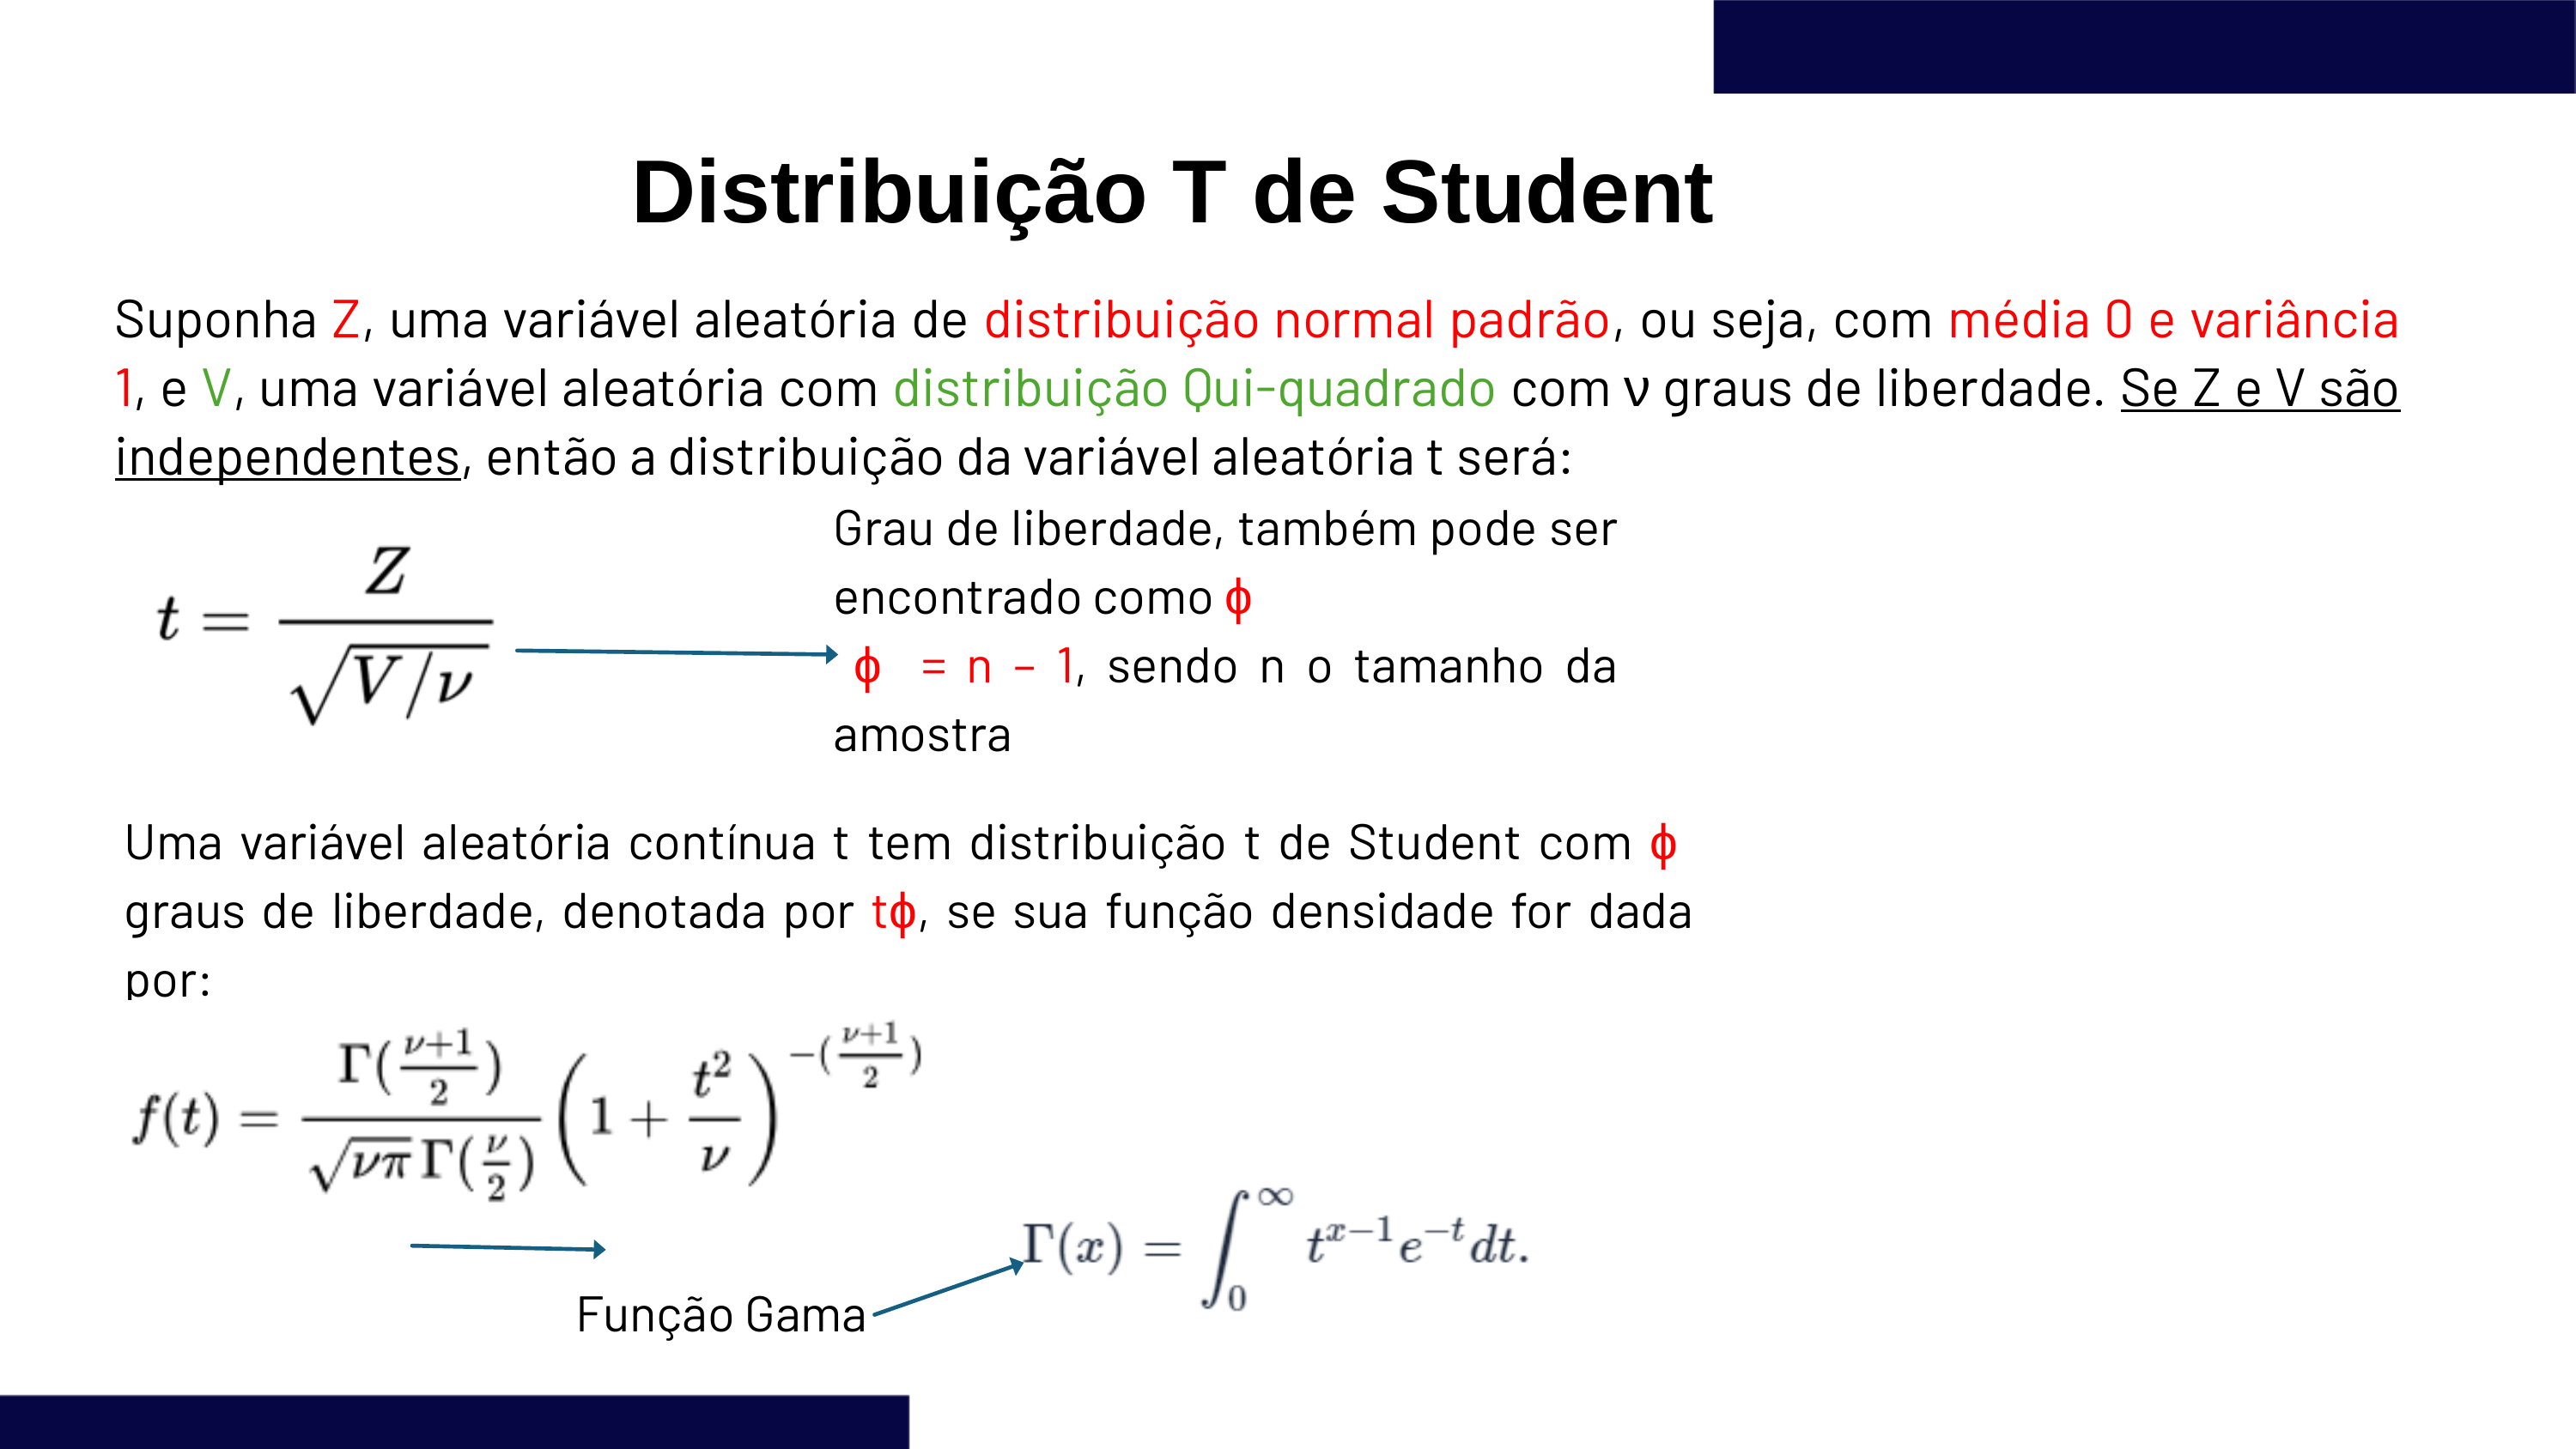

Distribuição T de Student
Suponha Z, uma variável aleatória de distribuição normal padrão, ou seja, com média 0 e variância 1, e V, uma variável aleatória com distribuição Qui-quadrado com ν graus de liberdade. Se Z e V são independentes, então a distribuição da variável aleatória t será:
Grau de liberdade, também pode ser encontrado como ϕ
 ϕ  = n – 1, sendo n o tamanho da amostra

Uma variável aleatória contínua t tem distribuição t de Student com ϕ  graus de liberdade, denotada por tϕ, se sua função densidade for dada por:

Função Gama